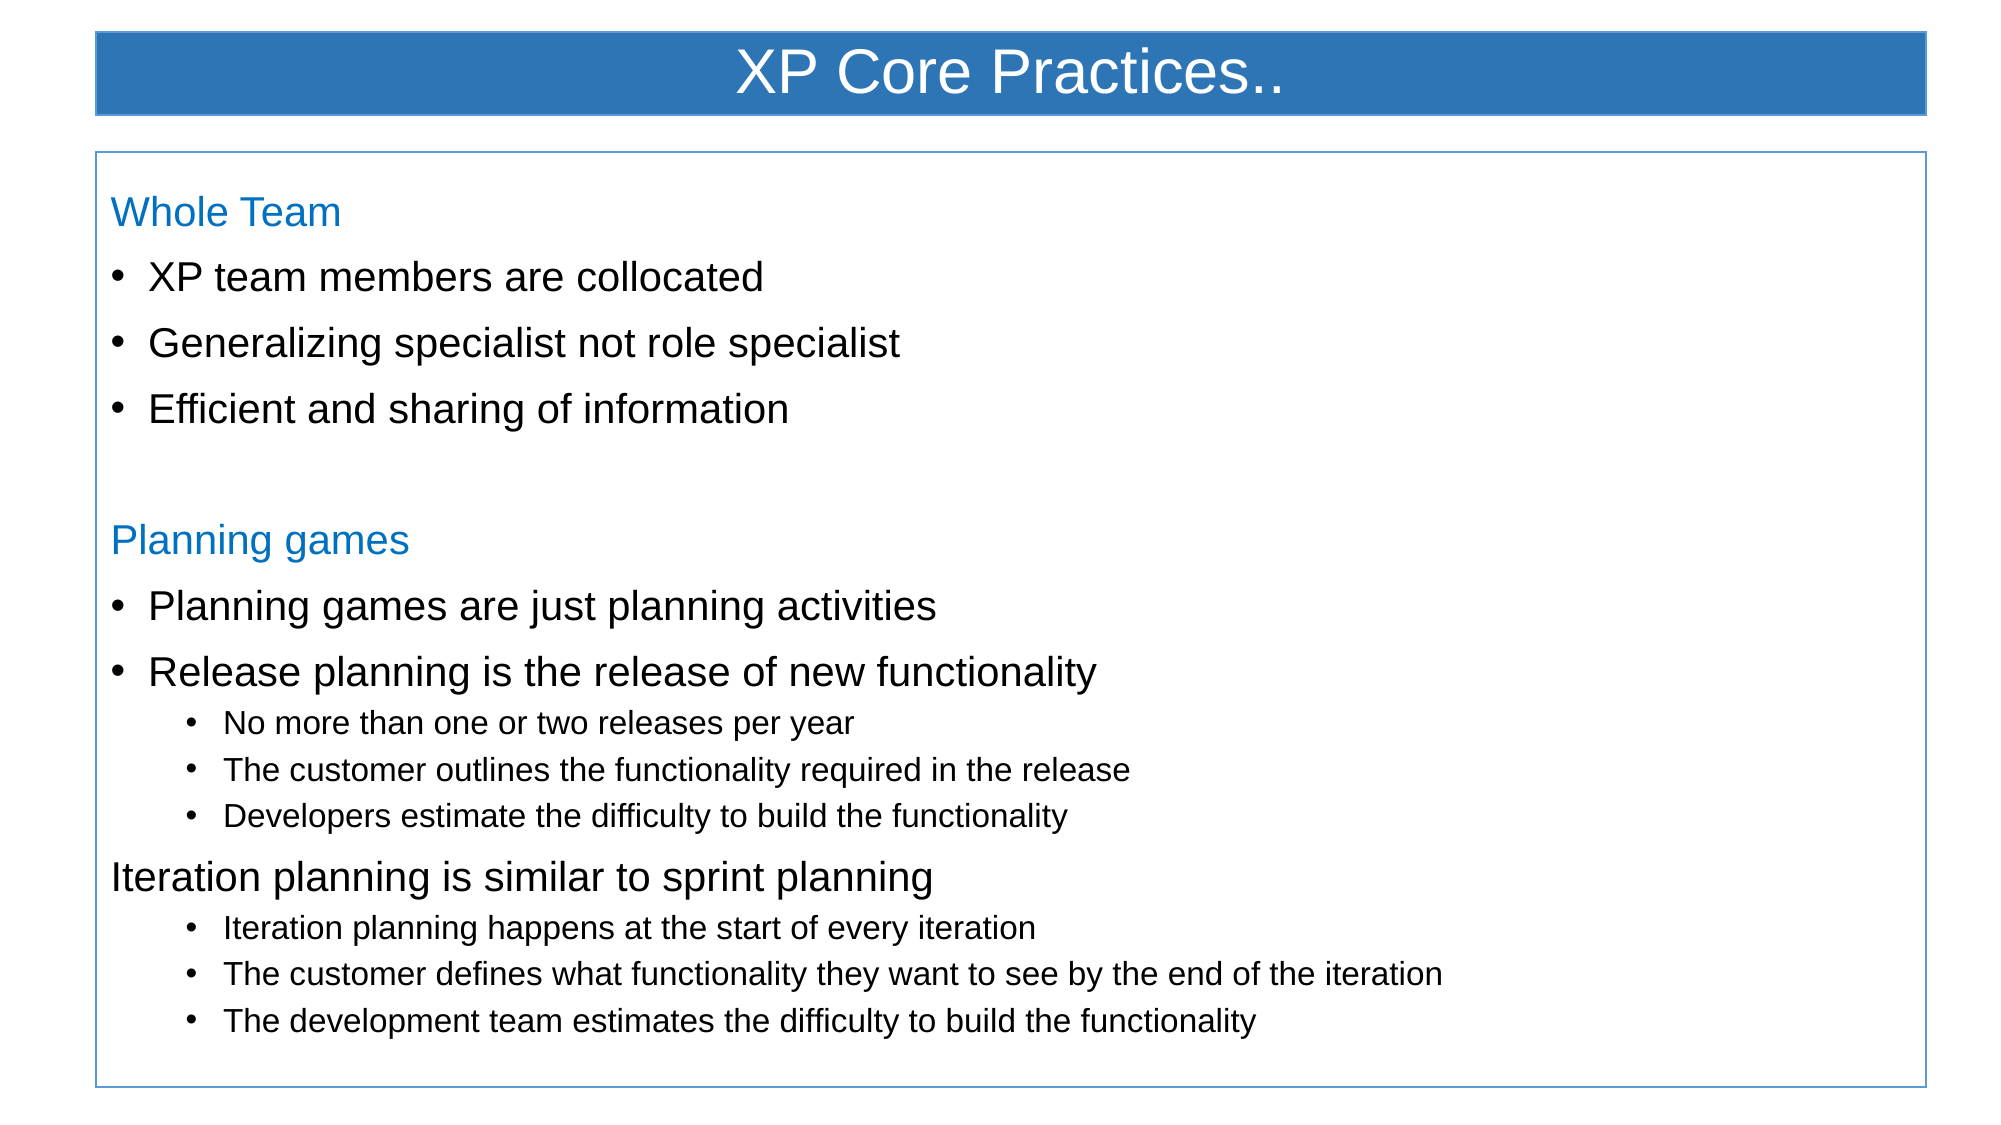

# XP Core Practices..
Whole Team
XP team members are collocated
Generalizing specialist not role specialist
Efficient and sharing of information

Planning games
Planning games are just planning activities
Release planning is the release of new functionality
No more than one or two releases per year
The customer outlines the functionality required in the release
Developers estimate the difficulty to build the functionality
Iteration planning is similar to sprint planning
Iteration planning happens at the start of every iteration
The customer defines what functionality they want to see by the end of the iteration
The development team estimates the difficulty to build the functionality